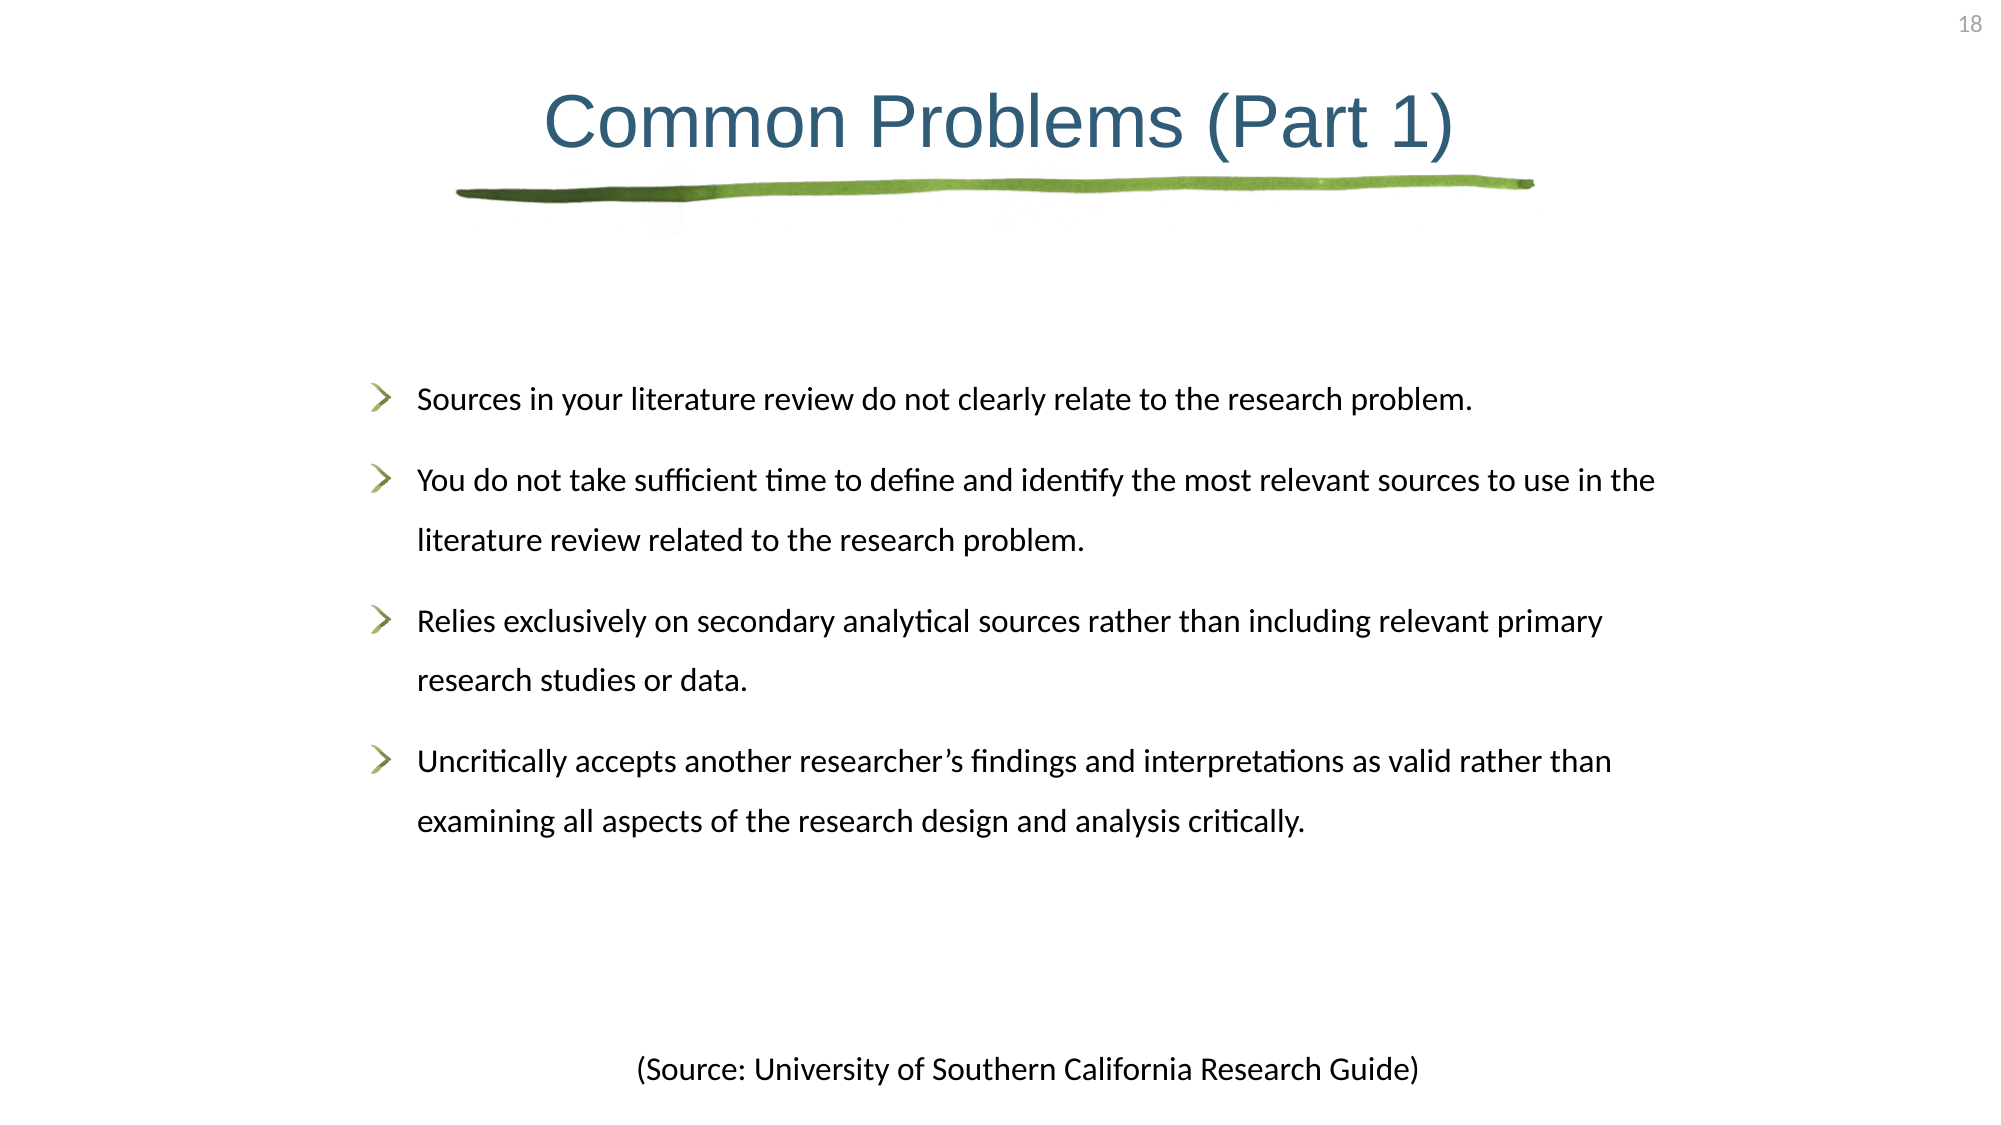

# Common Problems (Part 1)

Sources in your literature review do not clearly relate to the research problem.
You do not take sufficient time to define and identify the most relevant sources to use in the literature review related to the research problem.
Relies exclusively on secondary analytical sources rather than including relevant primary research studies or data.
Uncritically accepts another researcher’s findings and interpretations as valid rather than examining all aspects of the research design and analysis critically.

(Source: University of Southern California Research Guide)